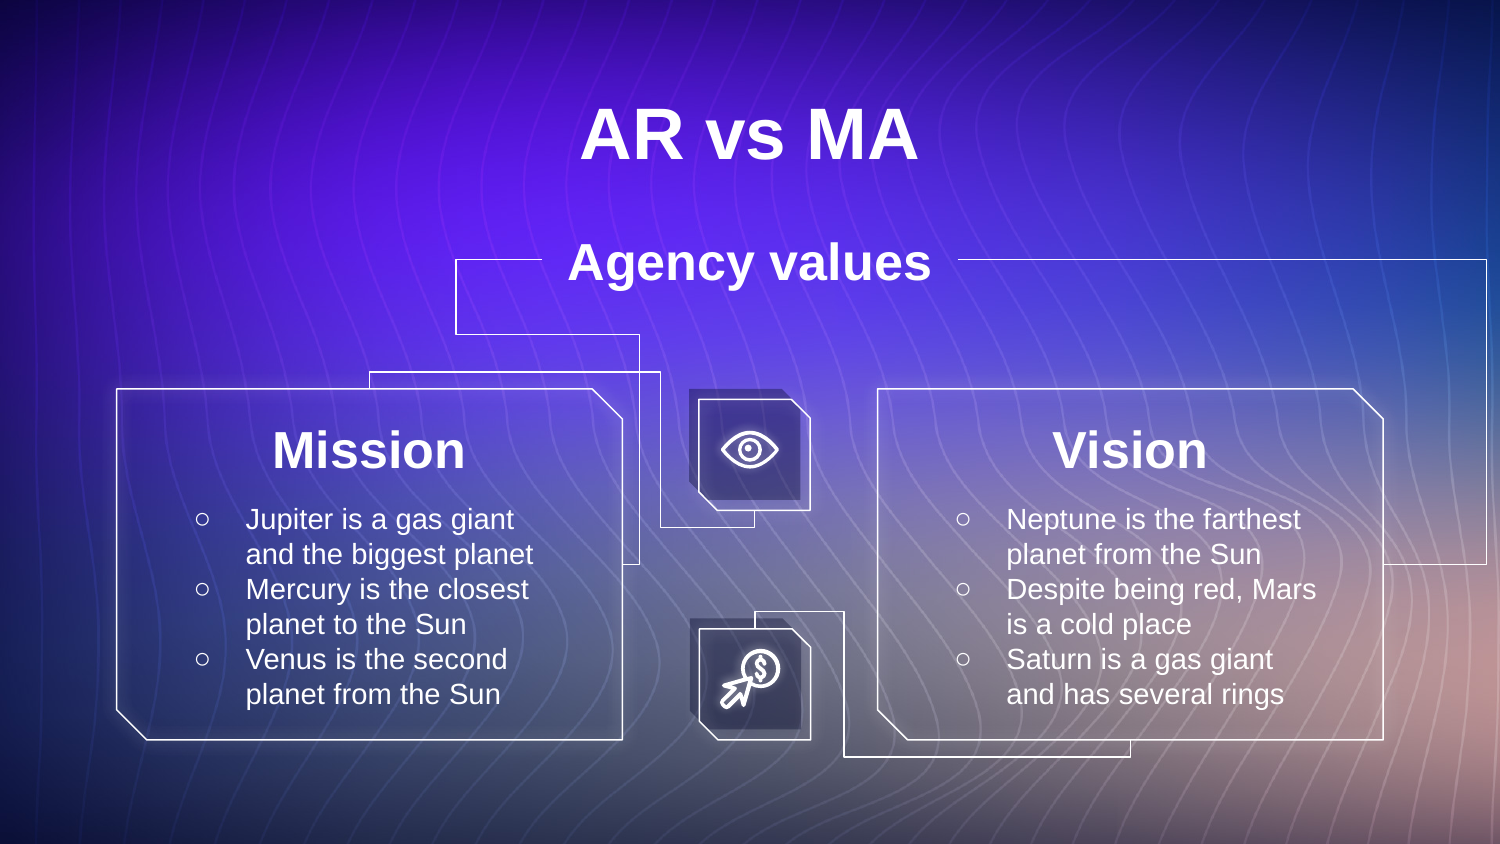

# AR vs MA
Agency values

Mission
Jupiter is a gas giant and the biggest planet
Mercury is the closest planet to the Sun
Venus is the second planet from the Sun

Vision
Neptune is the farthest planet from the Sun
Despite being red, Mars is a cold place
Saturn is a gas giant and has several rings